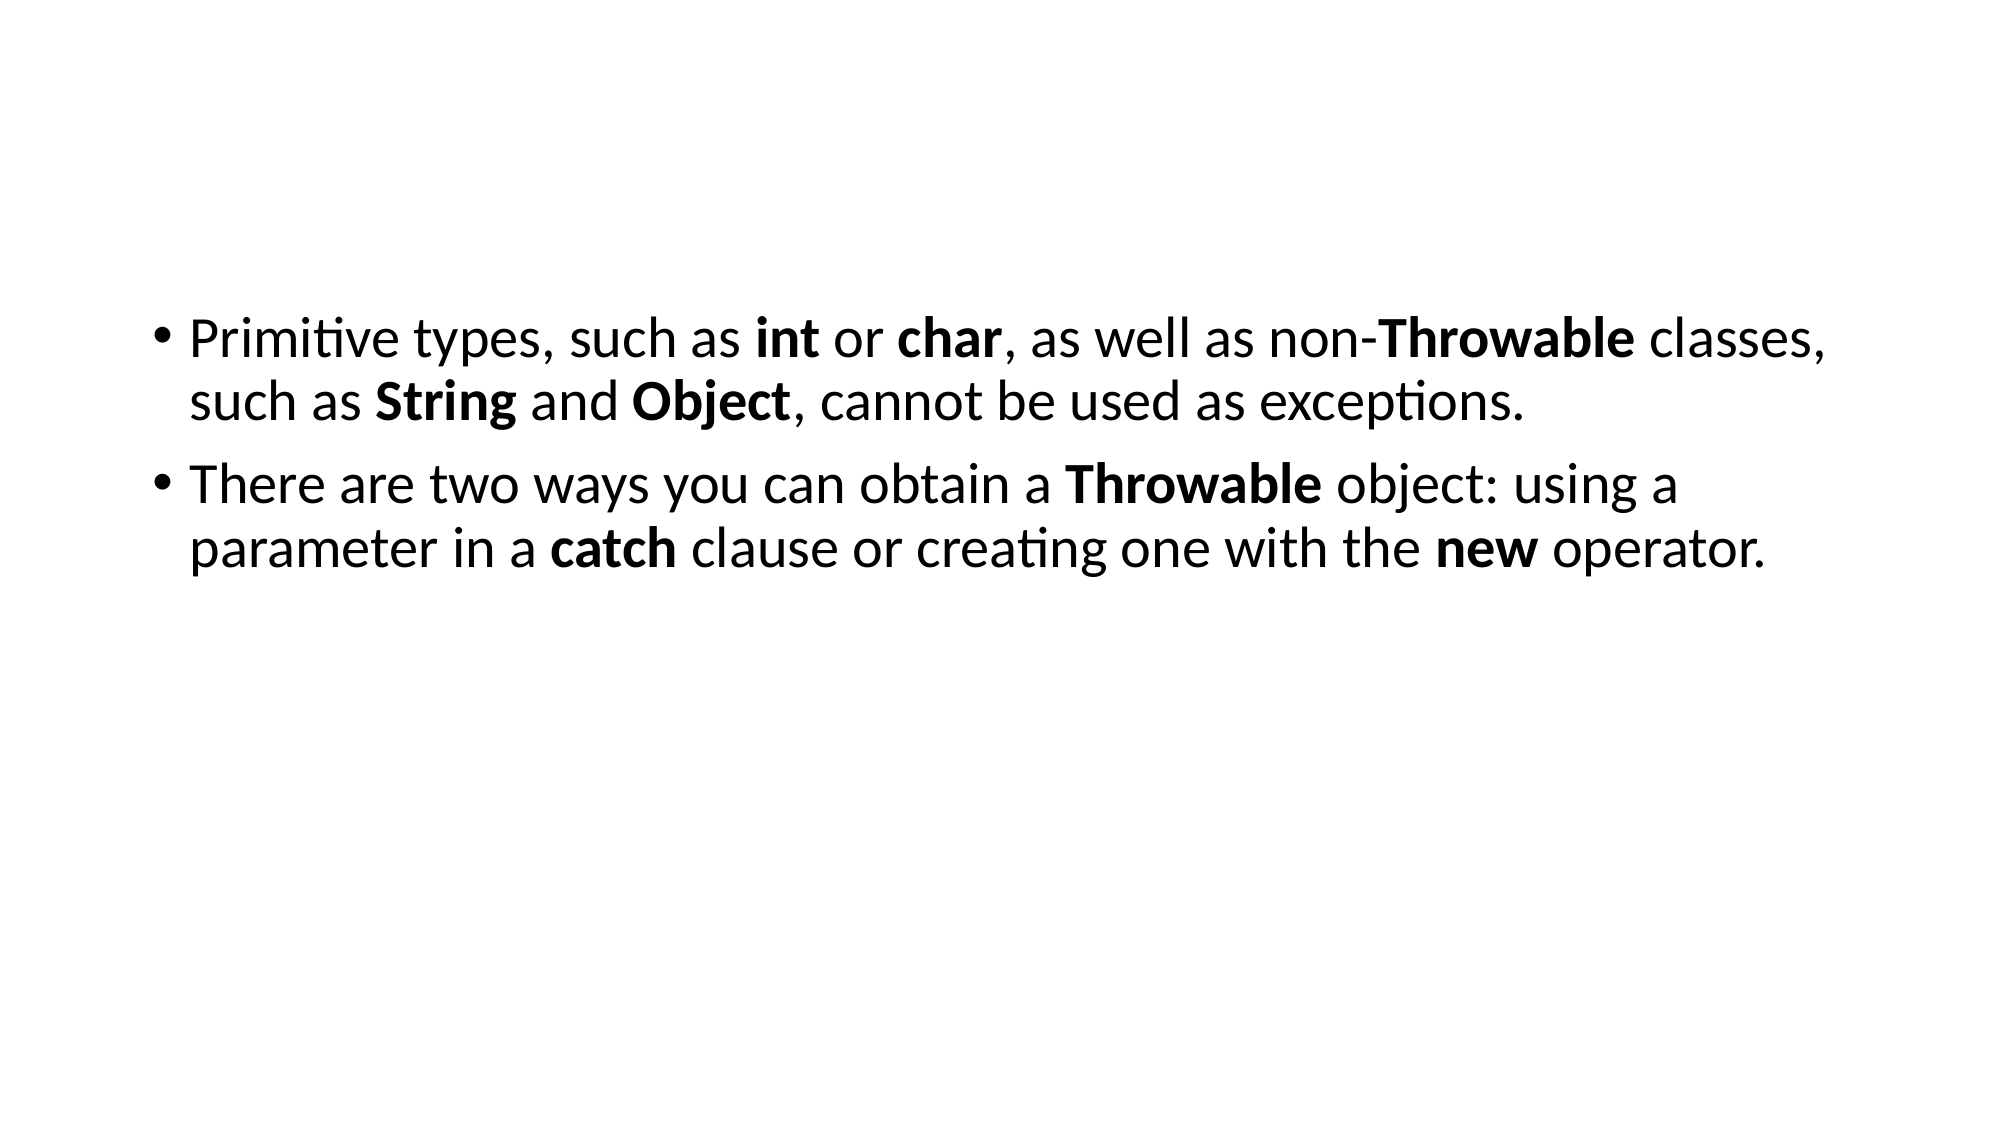

Primitive types, such as int or char, as well as non-Throwable classes, such as String and Object, cannot be used as exceptions.
There are two ways you can obtain a Throwable object: using a parameter in a catch clause or creating one with the new operator.